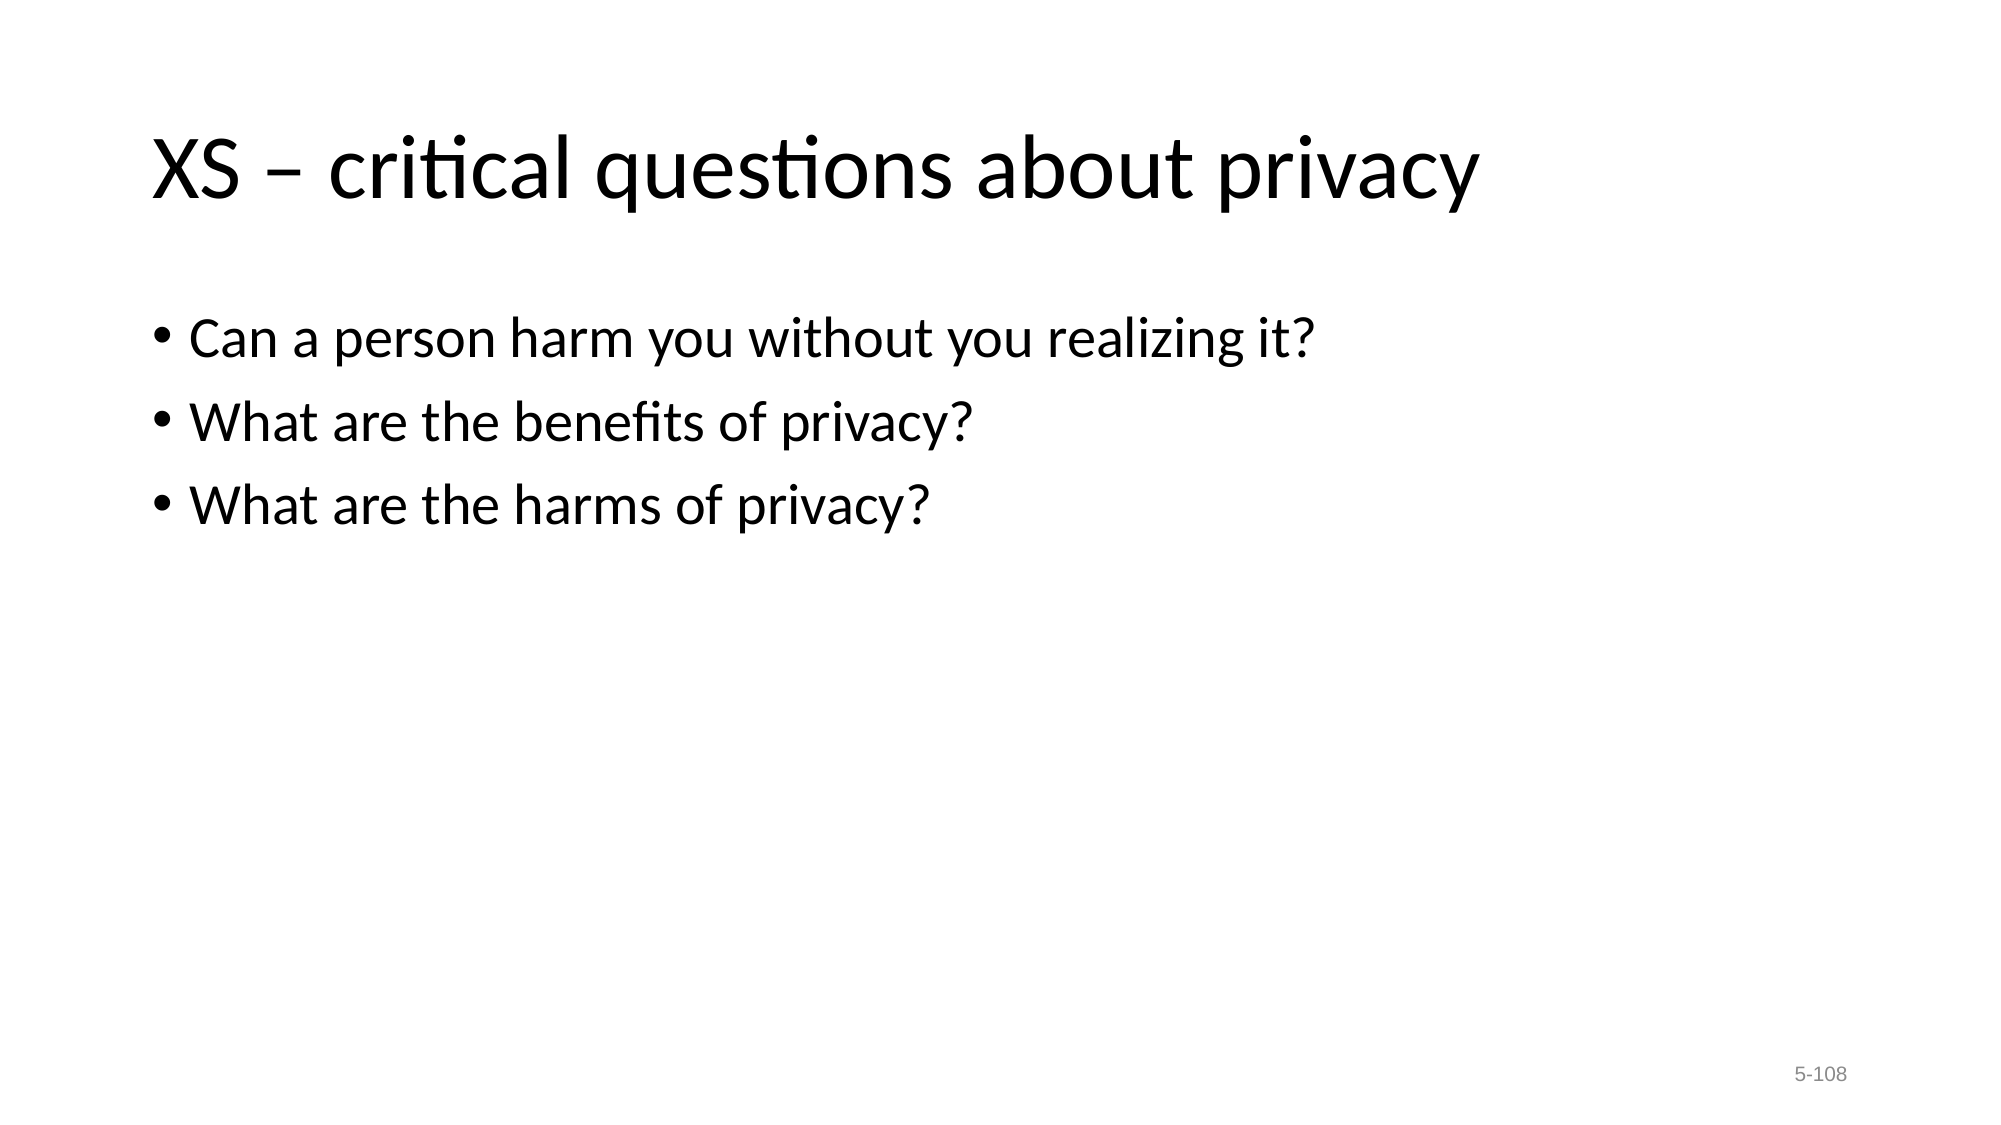

# XS – critical questions about privacy
Can a person harm you without you realizing it?
What are the benefits of privacy?
What are the harms of privacy?

5-108